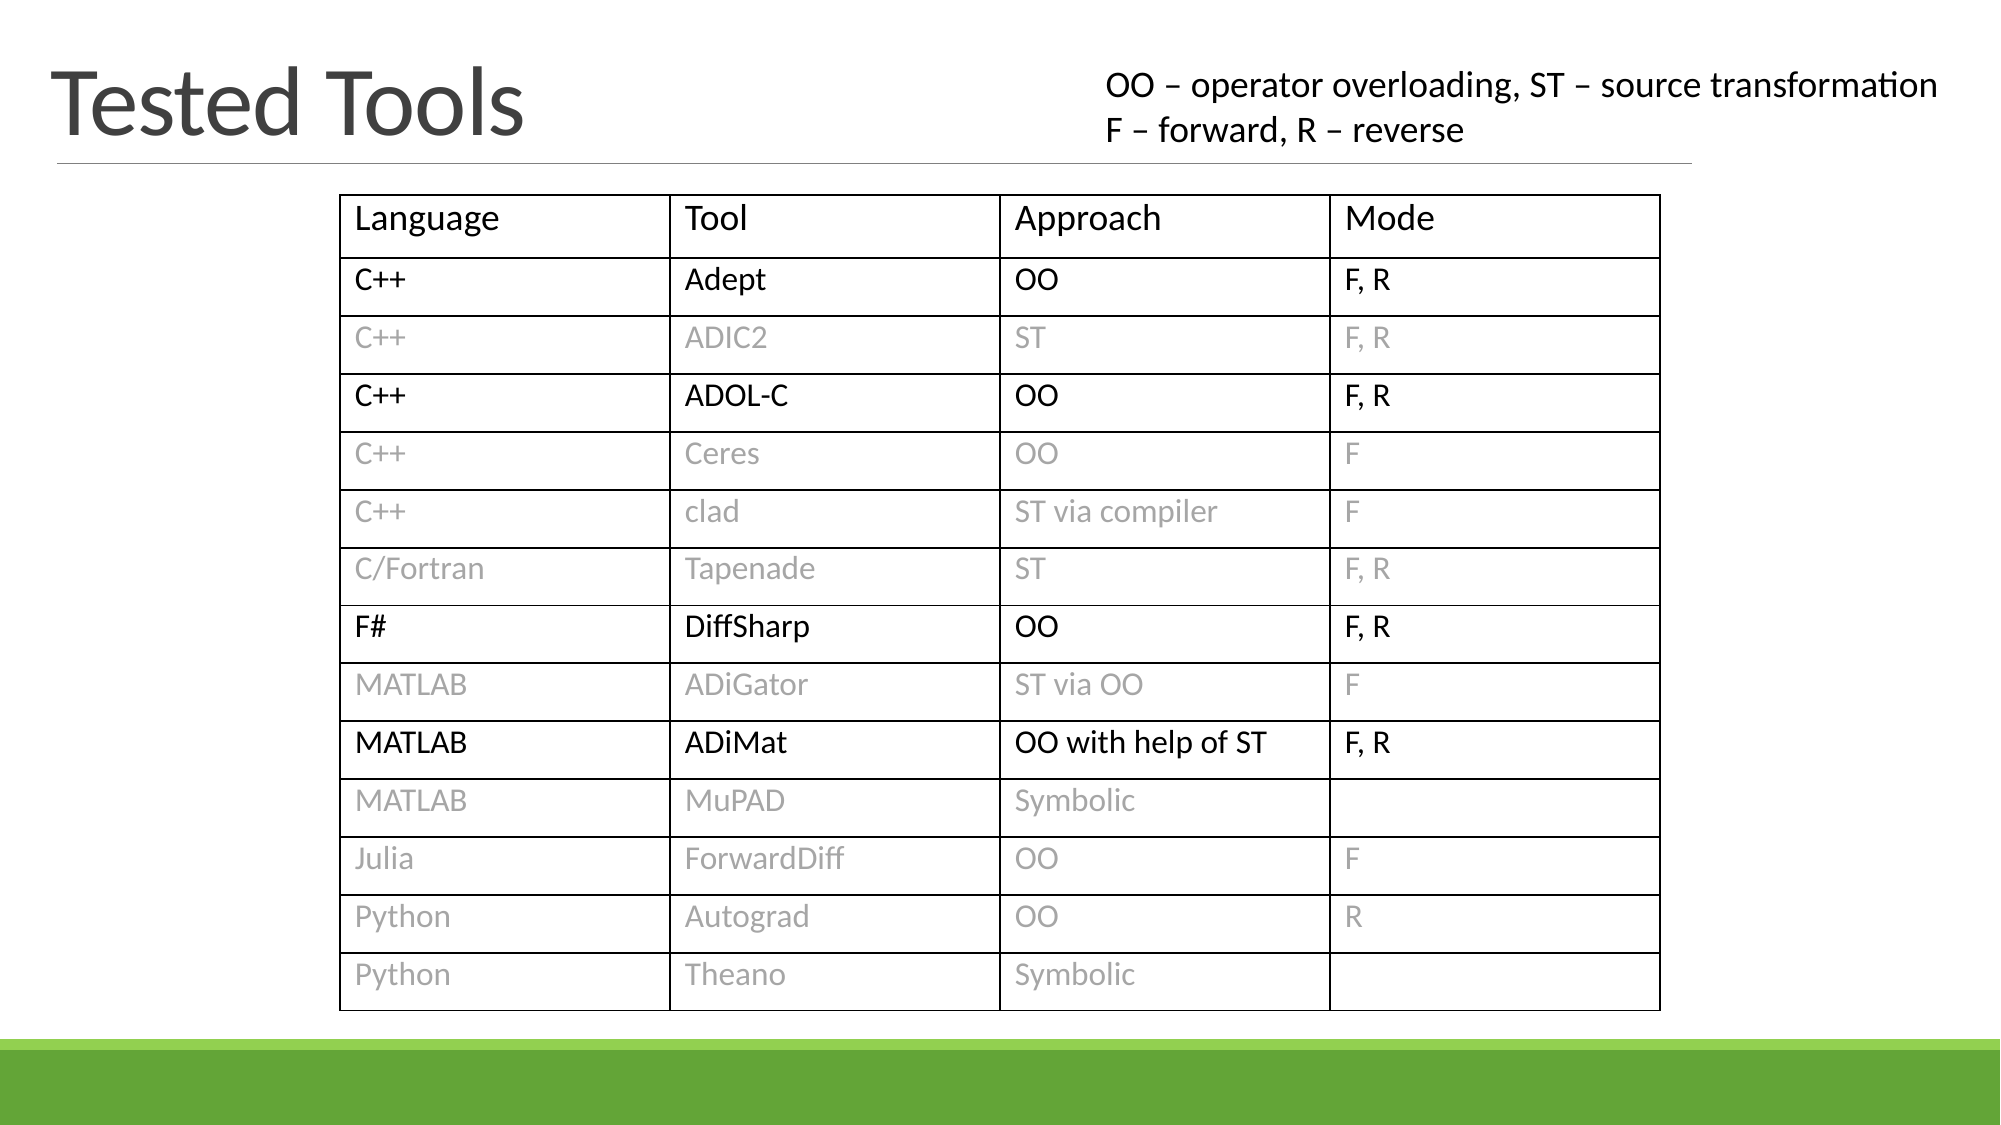

# Tested Tools
OO – operator overloading, ST – source transformation
F – forward, R – reverse
| Language | Tool | Approach | Mode |
| --- | --- | --- | --- |
| C++ | Adept | OO | F, R |
| C++ | ADIC2 | ST | F, R |
| C++ | ADOL-C | OO | F, R |
| C++ | Ceres | OO | F |
| C++ | clad | ST via compiler | F |
| C/Fortran | Tapenade | ST | F, R |
| F# | DiffSharp | OO | F, R |
| MATLAB | ADiGator | ST via OO | F |
| MATLAB | ADiMat | OO with help of ST | F, R |
| MATLAB | MuPAD | Symbolic |  |
| Julia | ForwardDiff | OO | F |
| Python | Autograd | OO | R |
| Python | Theano | Symbolic |  |